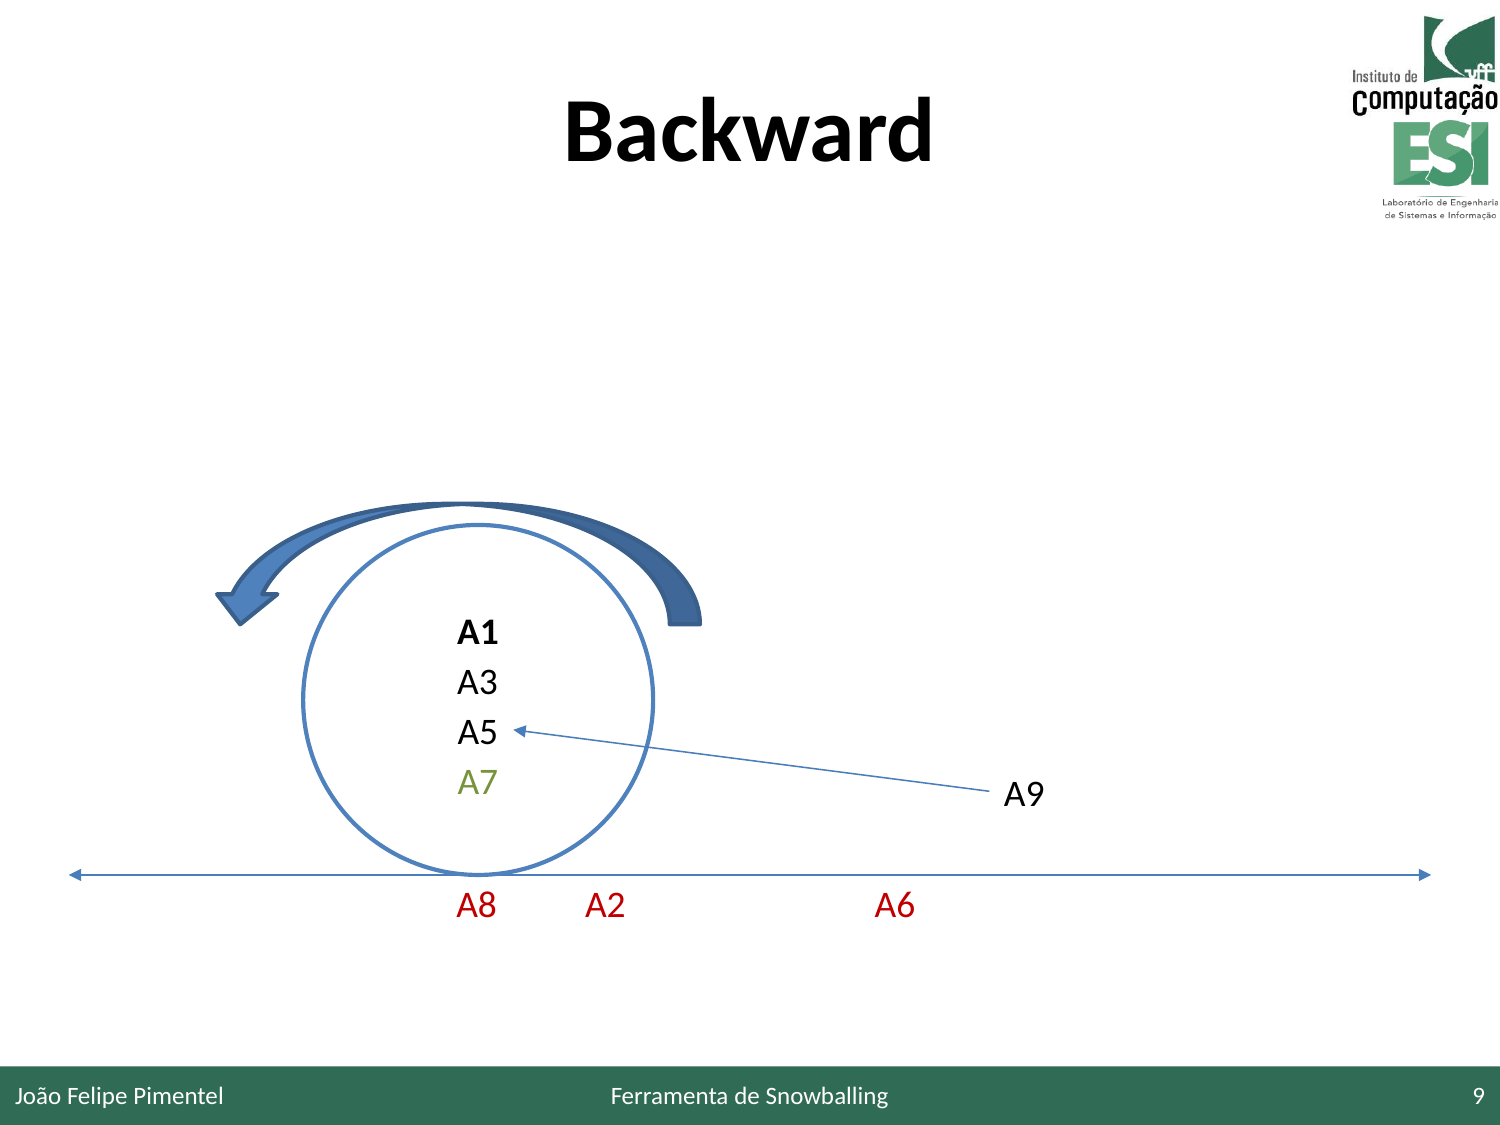

# Backward

A1
A3
A5
A7
A9
A8
A2
A6
João Felipe Pimentel
Ferramenta de Snowballing
9